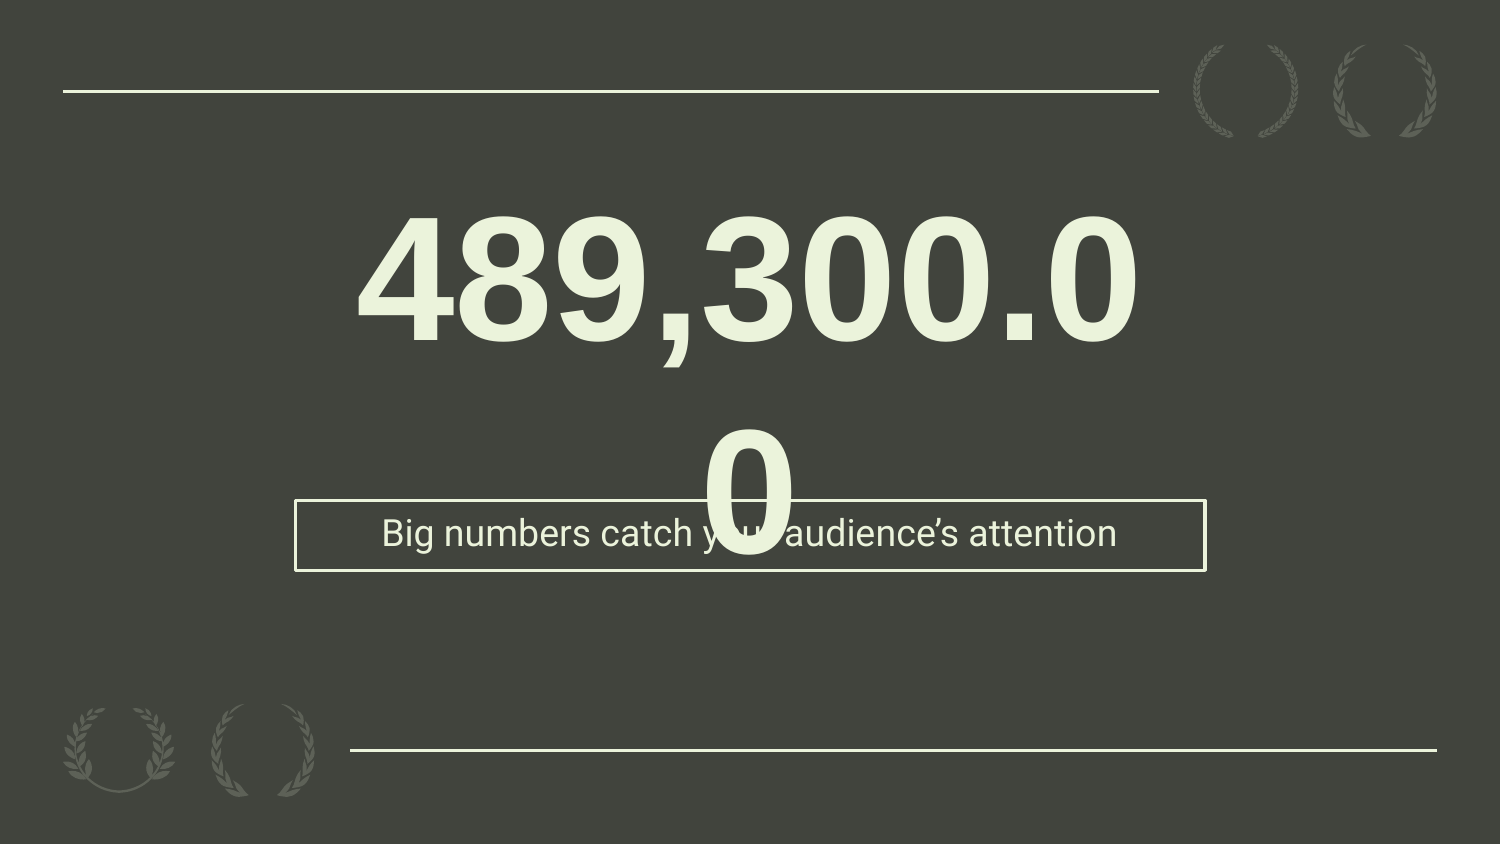

# 489,300.00
Big numbers catch your audience’s attention